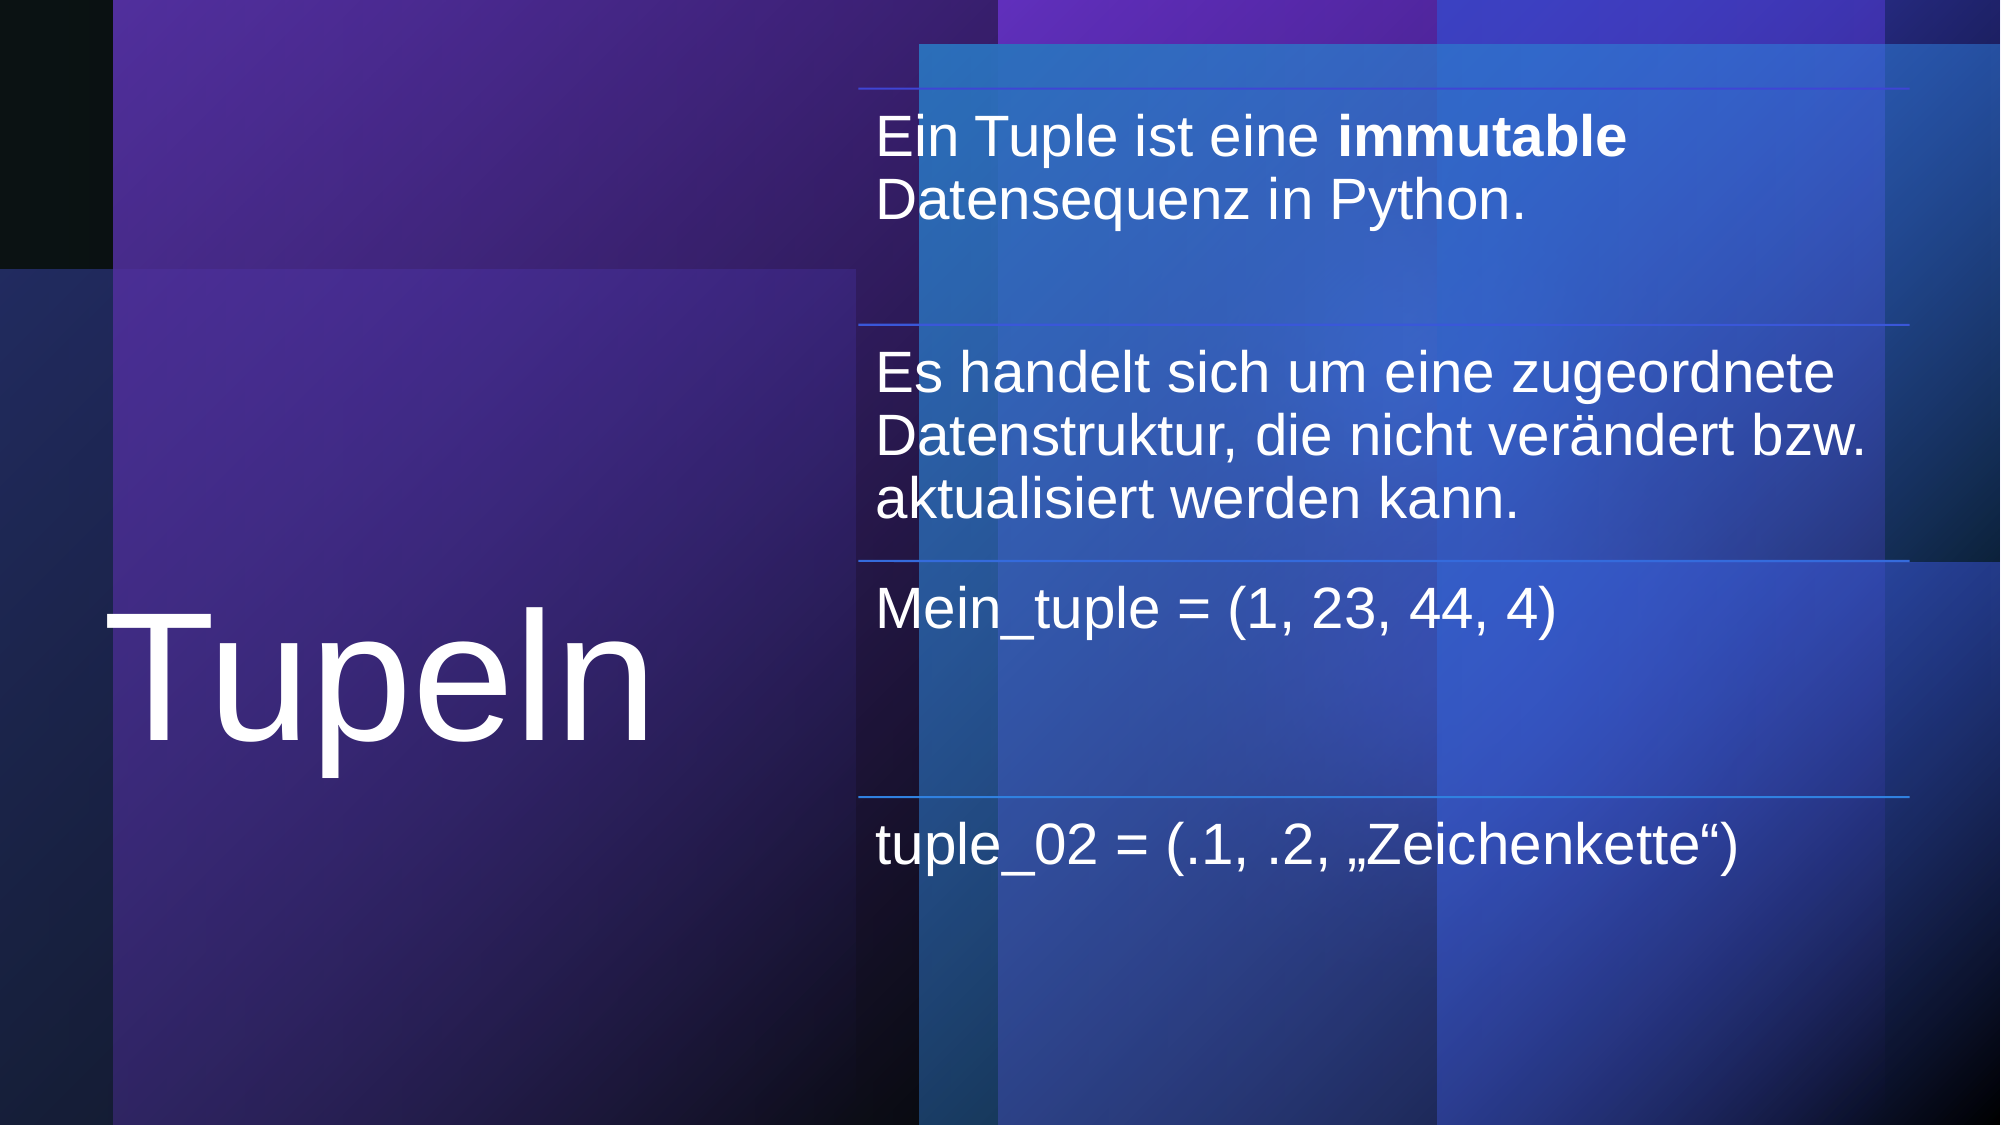

# Tupeln
Ein Tuple ist eine immutable Datensequenz in Python.
Es handelt sich um eine zugeordnete Datenstruktur, die nicht verändert bzw. aktualisiert werden kann.
Mein_tuple = (1, 23, 44, 4)
tuple_02 = (.1, .2, „Zeichenkette“)